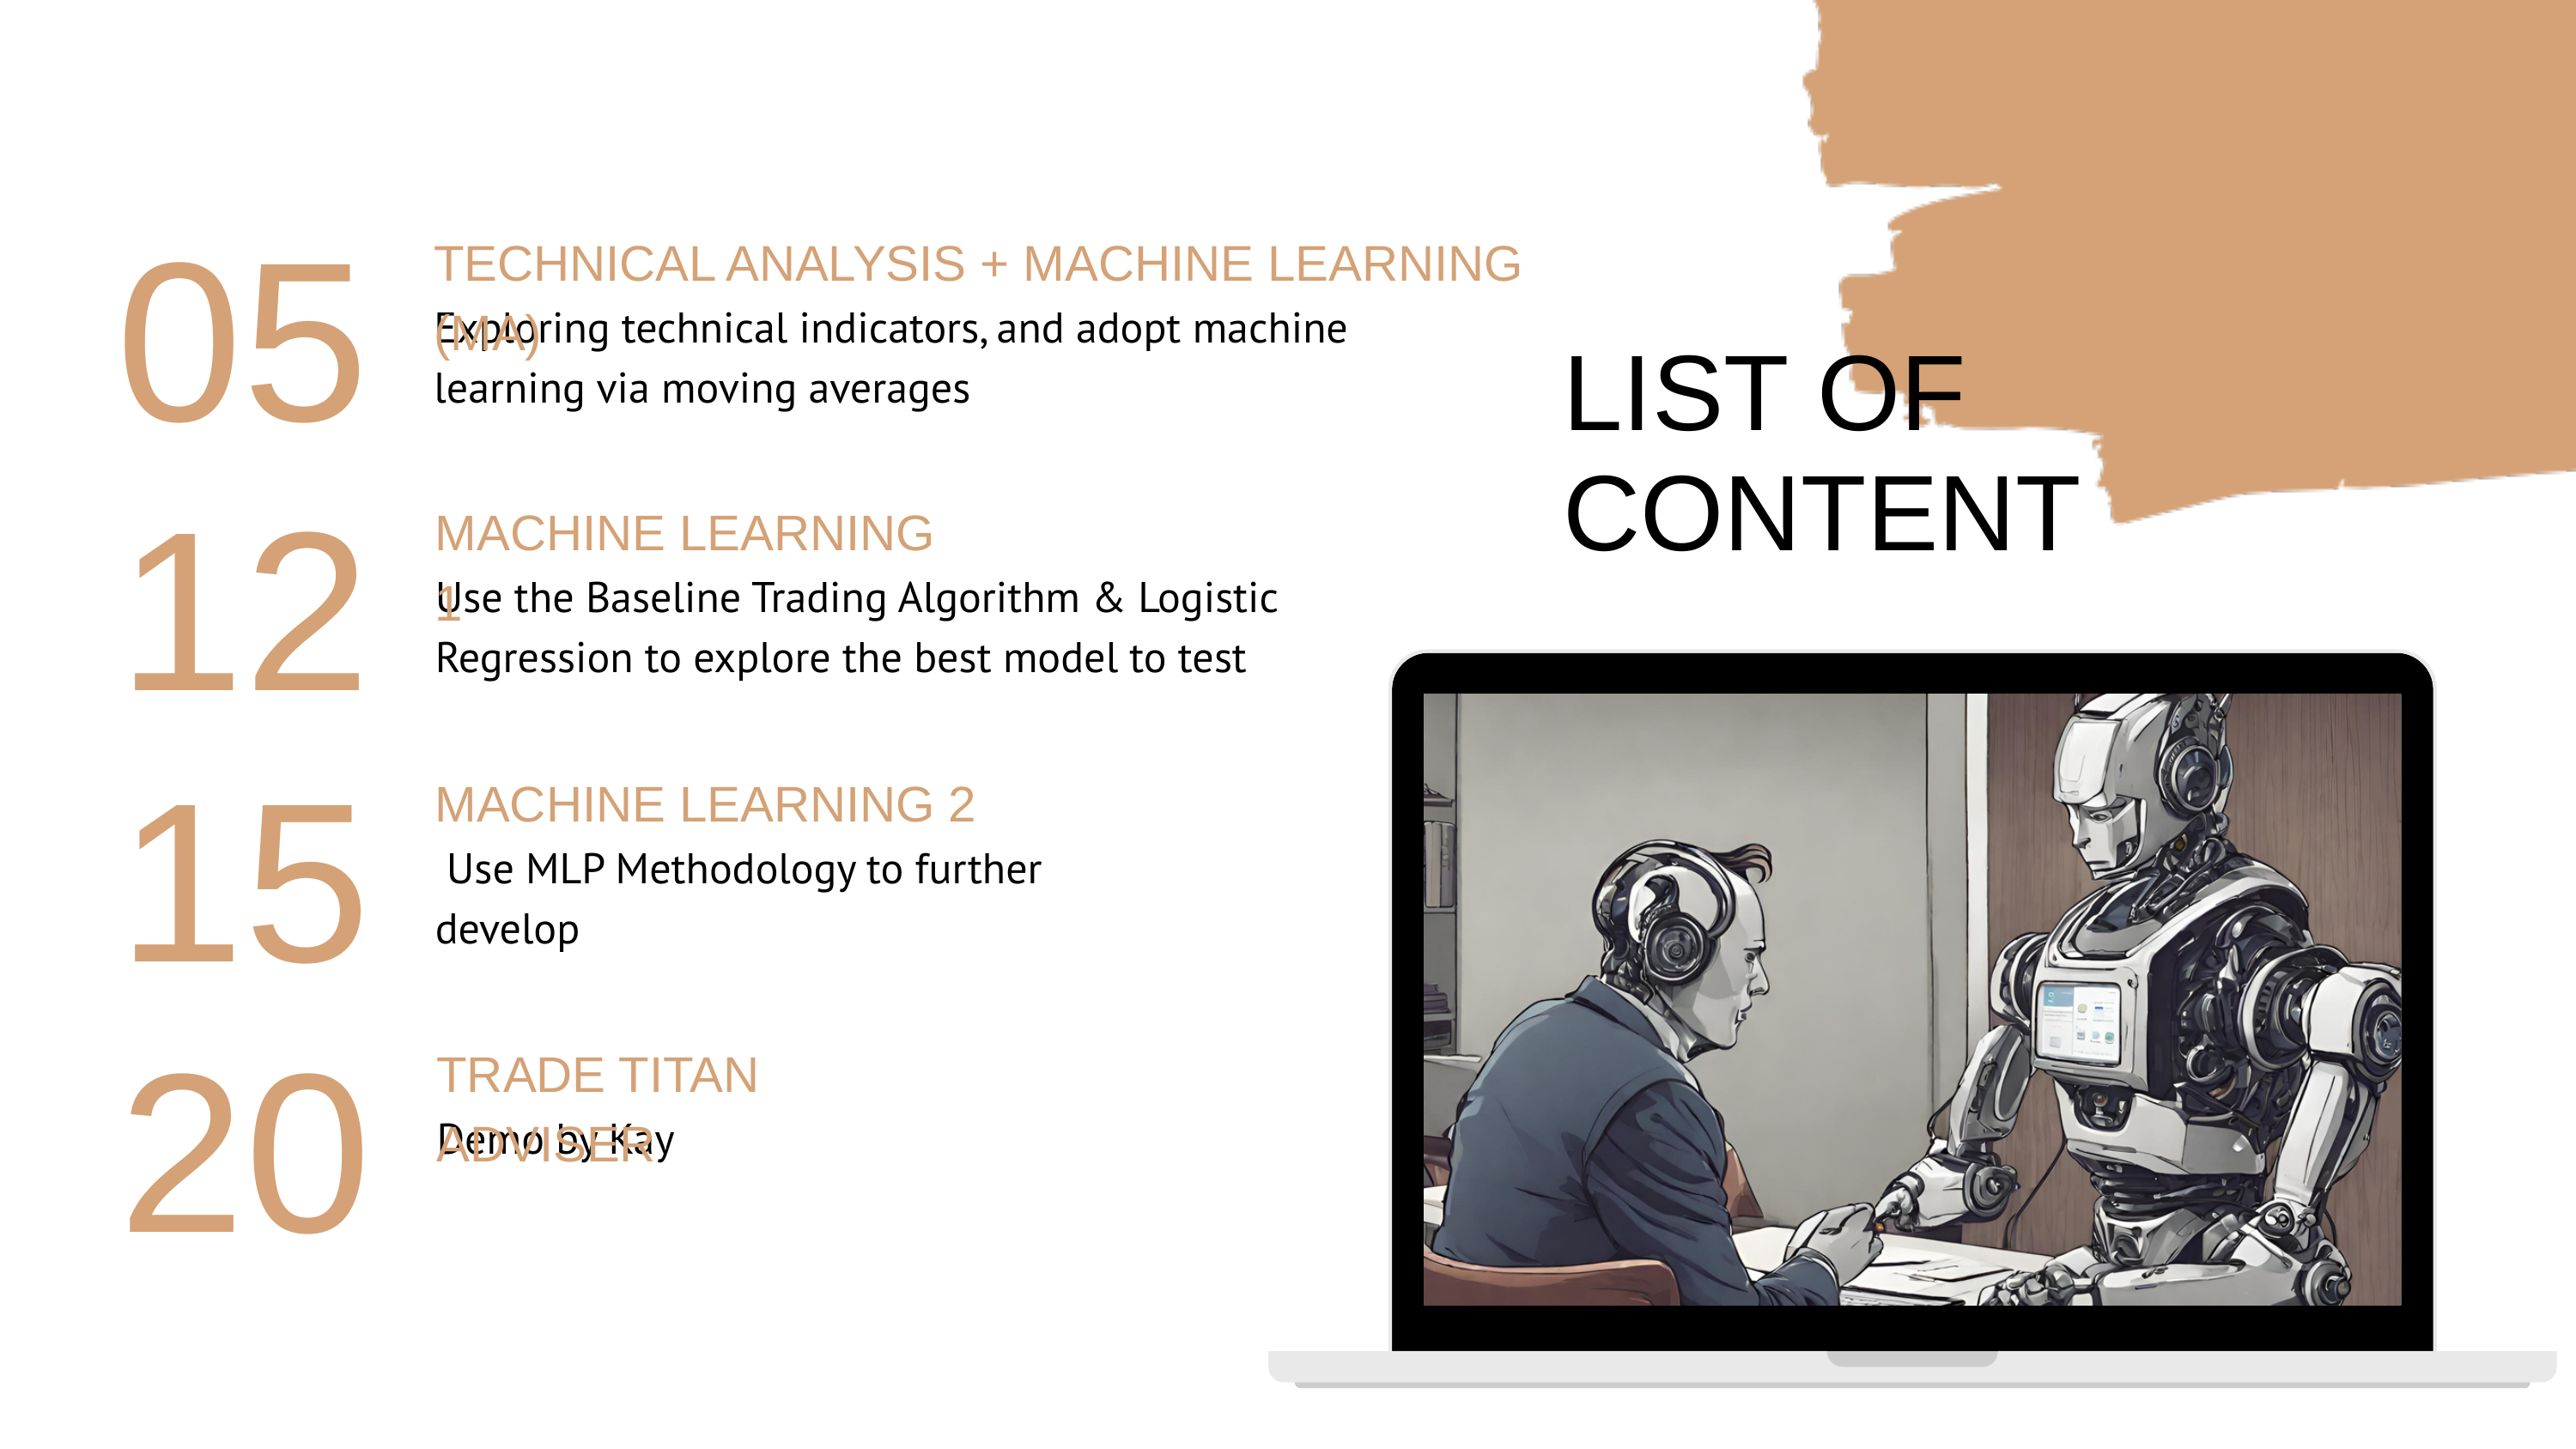

05
TECHNICAL ANALYSIS + MACHINE LEARNING (MA)
Exploring technical indicators, and adopt machine learning via moving averages
LIST OF CONTENT
12
MACHINE LEARNING 1
Use the Baseline Trading Algorithm & Logistic Regression to explore the best model to test

15
MACHINE LEARNING 2
 Use MLP Methodology to further develop
20
TRADE TITAN ADVISER
Demo by Kay